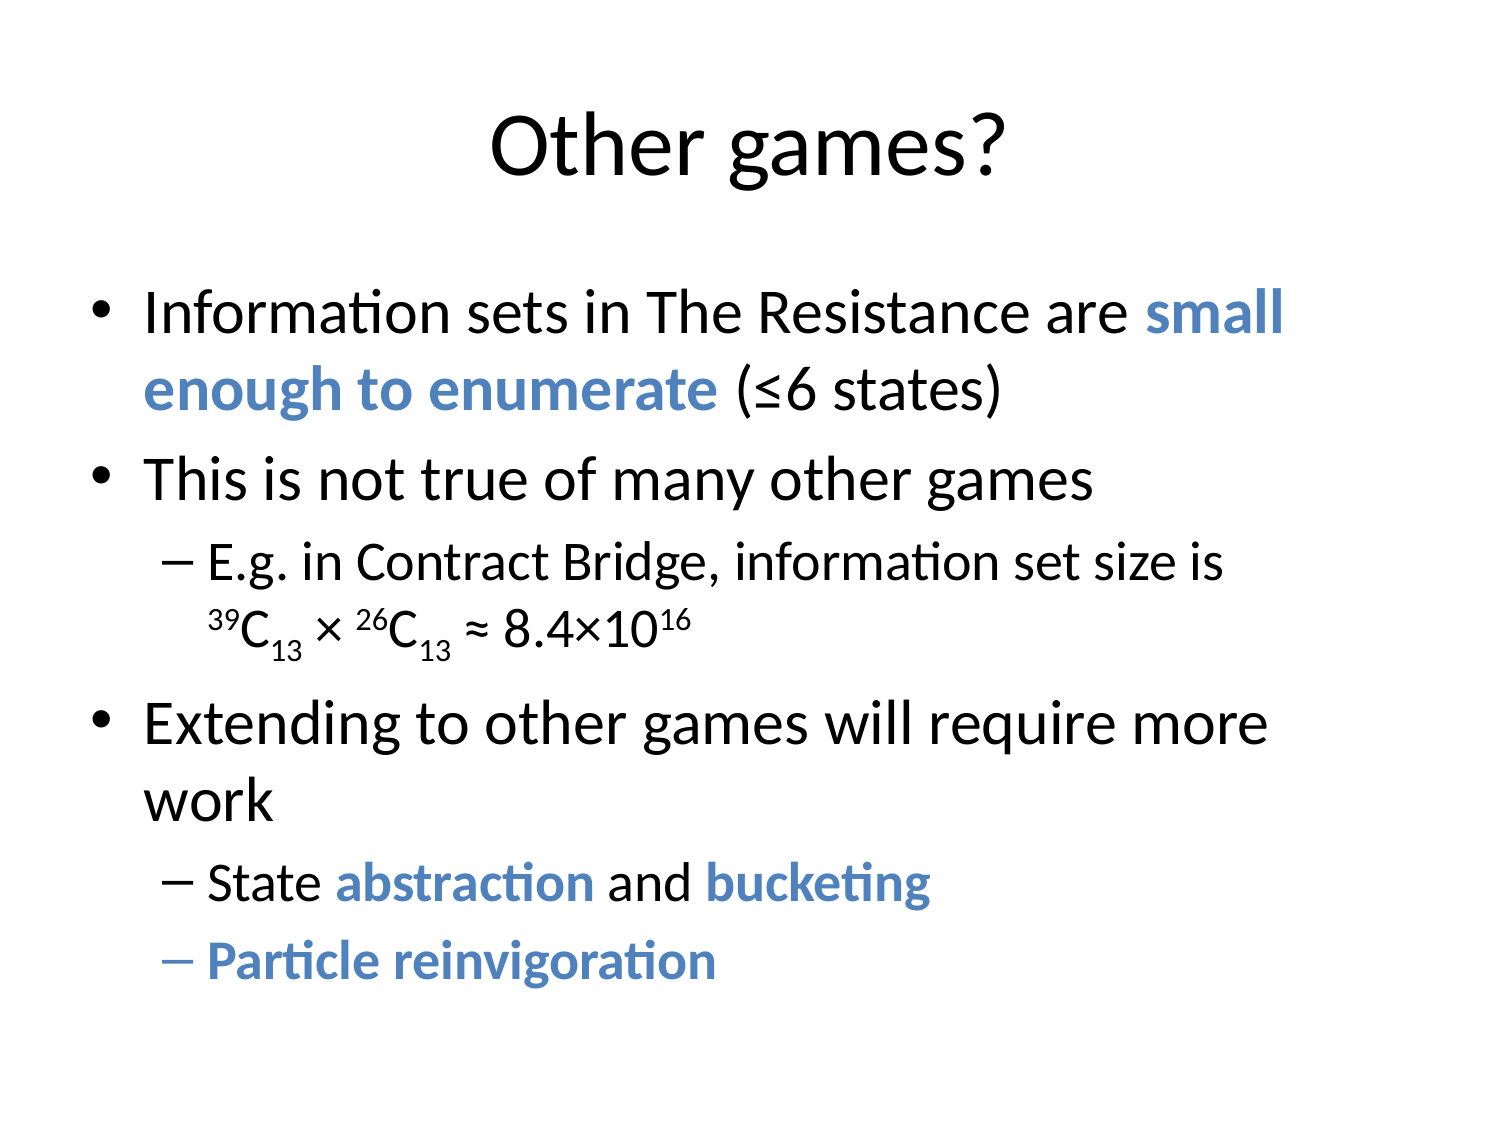

# Other games?
Information sets in The Resistance are small enough to enumerate (≤6 states)
This is not true of many other games
E.g. in Contract Bridge, information set size is
39C13 × 26C13 ≈ 8.4×1016
Extending to other games will require more work
State abstraction and bucketing
Particle reinvigoration